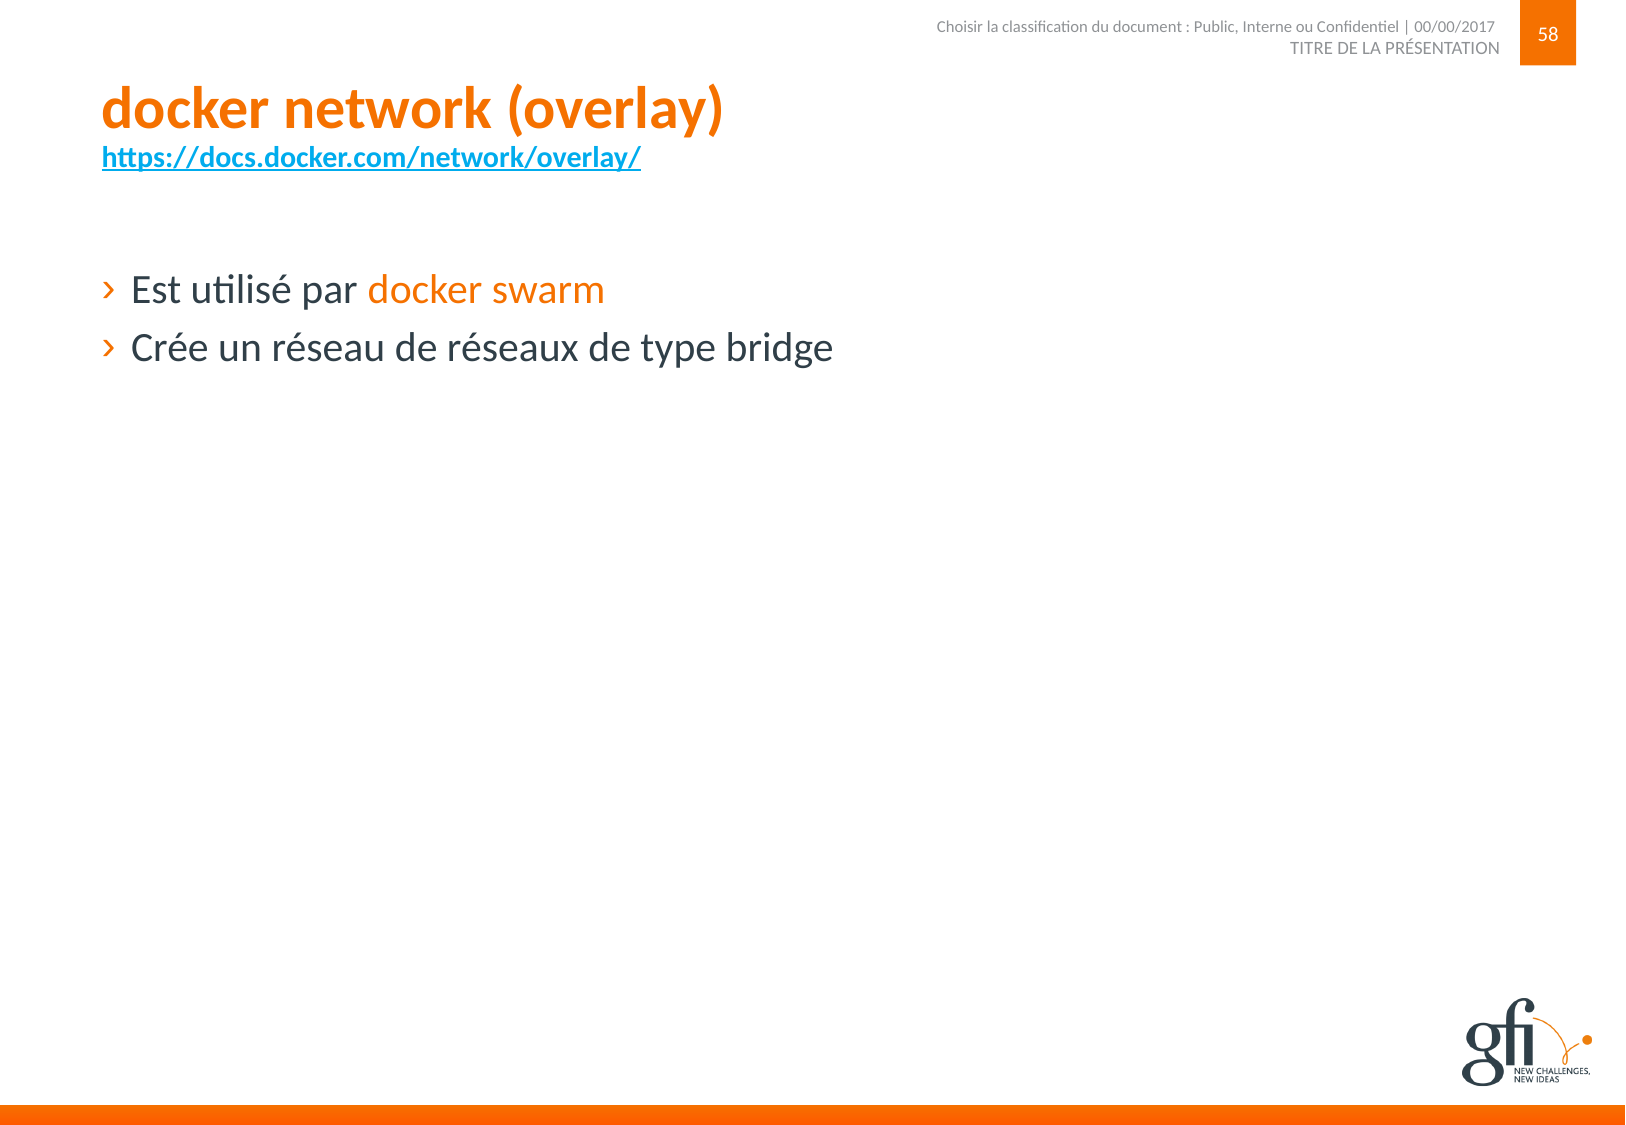

58
TITRE DE LA PRÉSENTATION
Choisir la classification du document : Public, Interne ou Confidentiel | 00/00/2017
# docker network (overlay) https://docs.docker.com/network/overlay/

Est utilisé par docker swarm
Crée un réseau de réseaux de type bridge